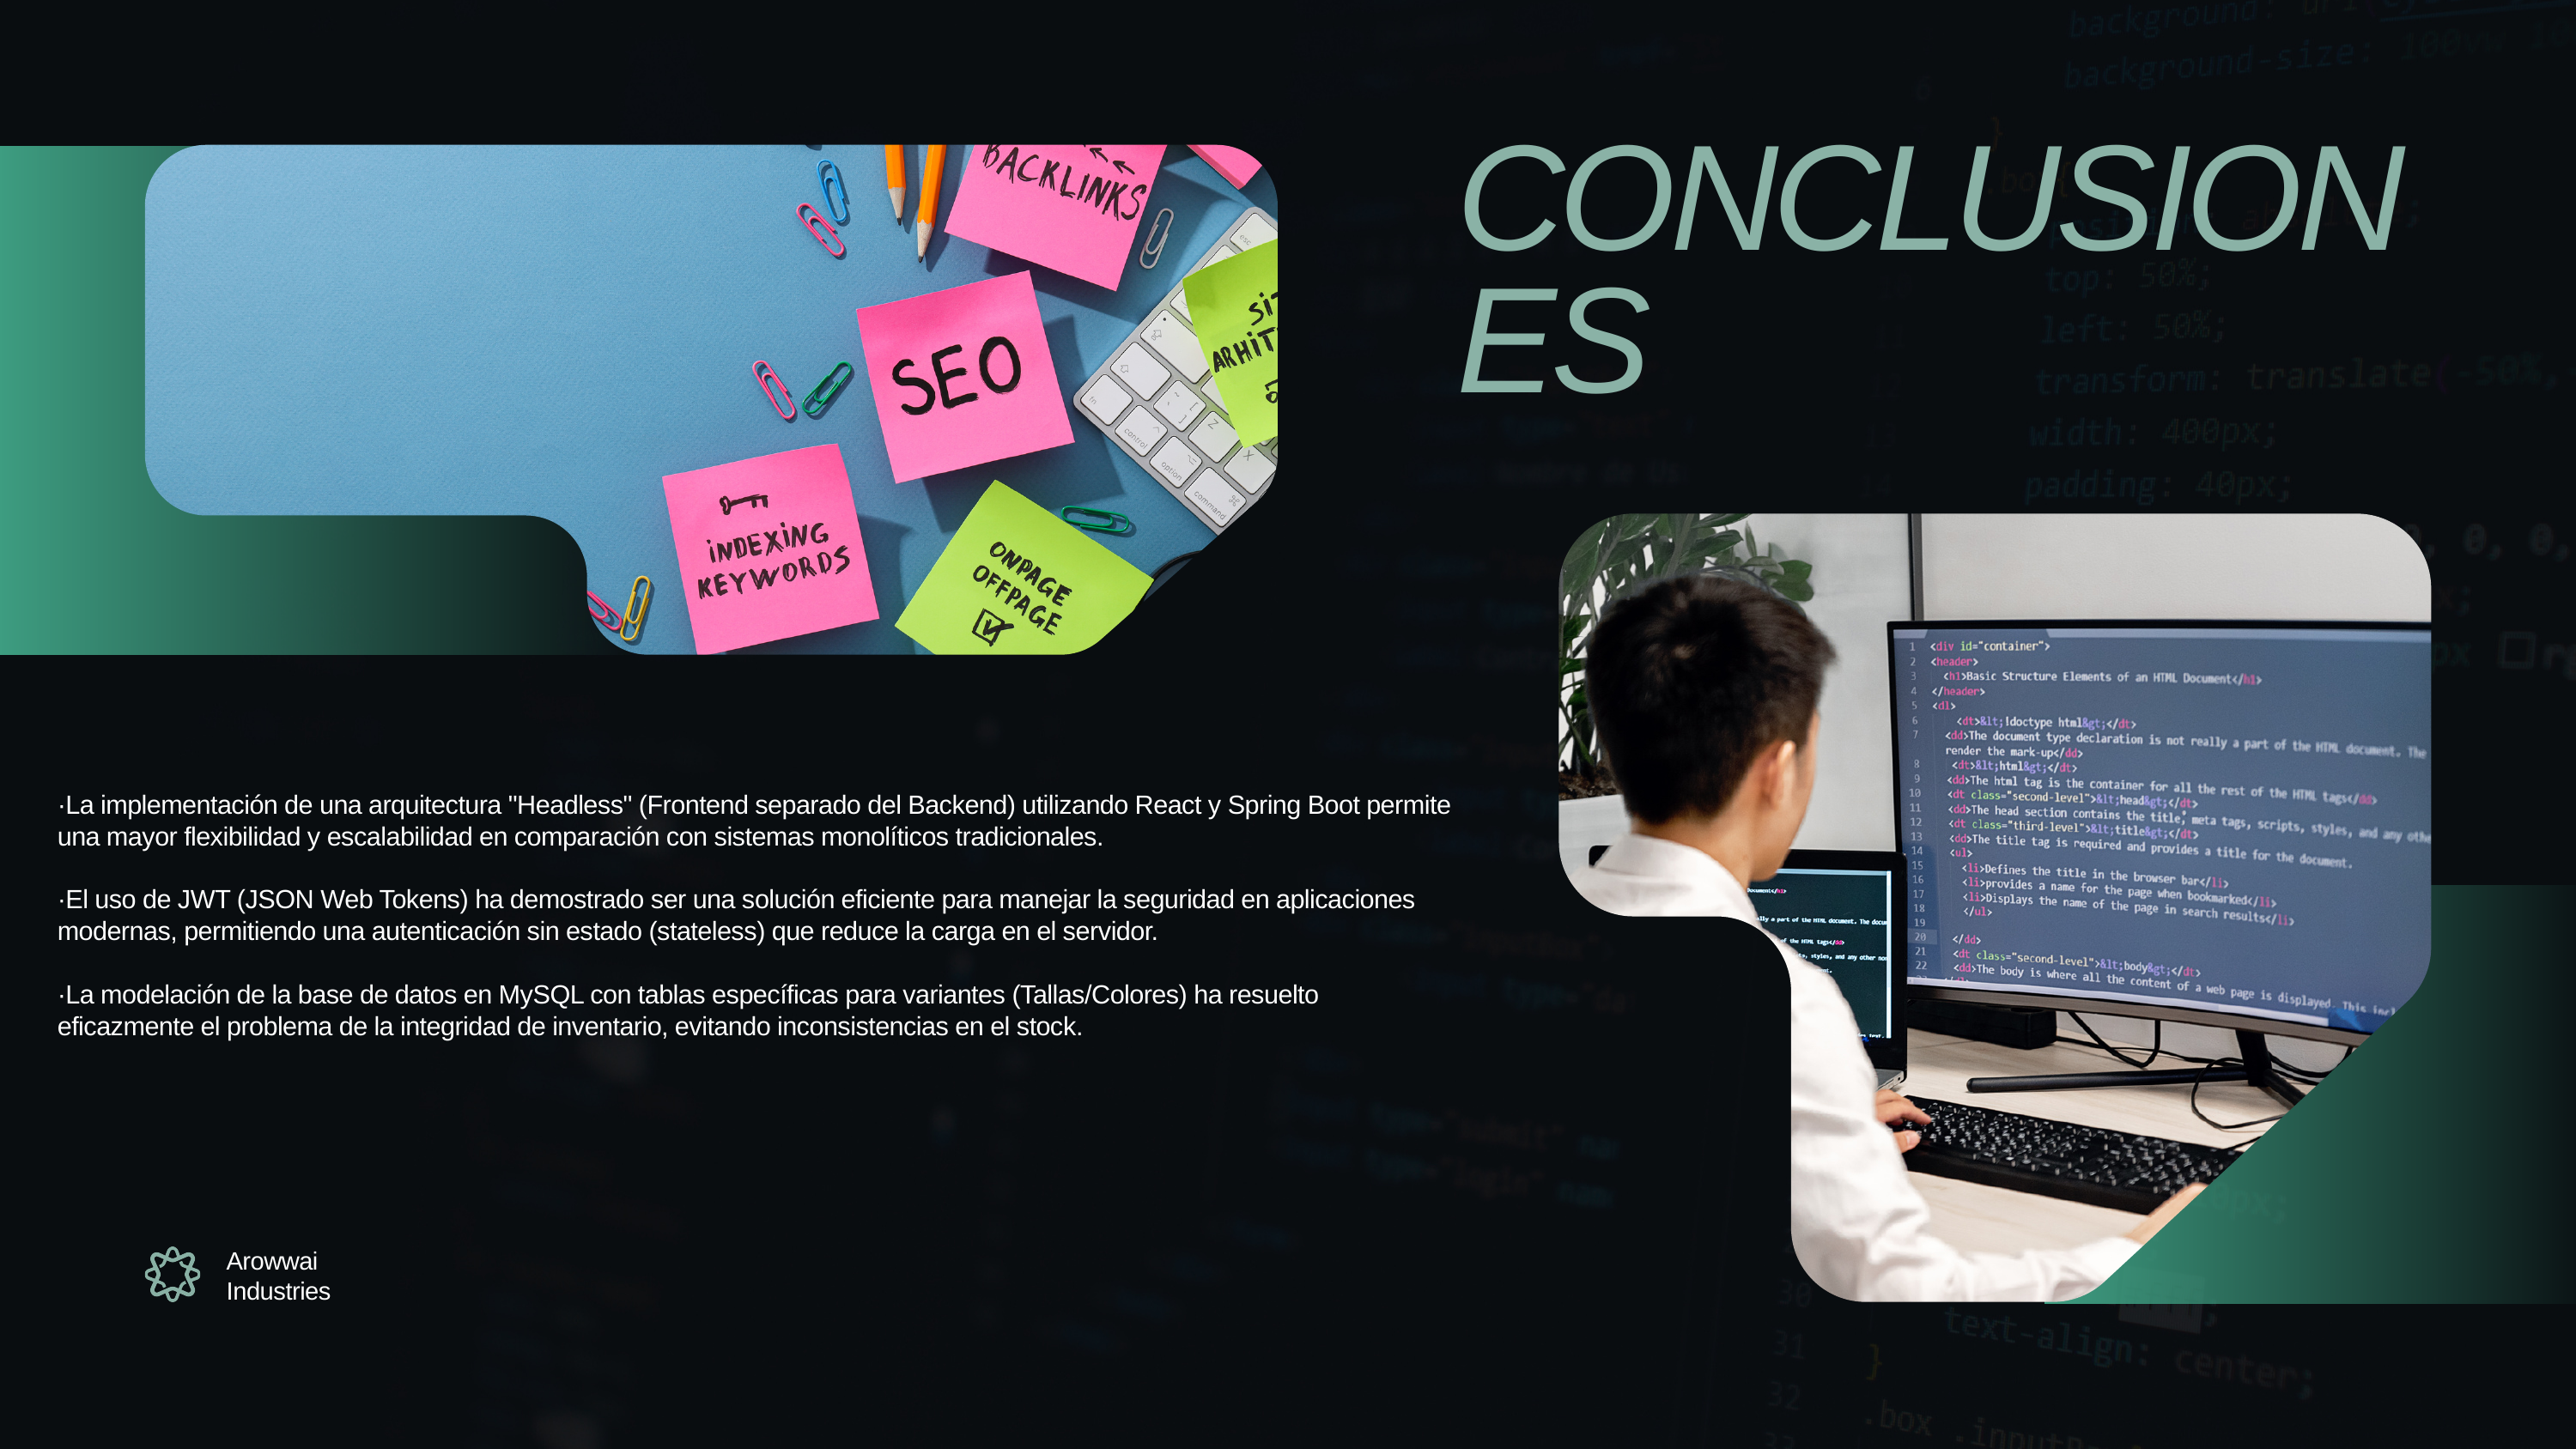

CONCLUSIONES

·La implementación de una arquitectura "Headless" (Frontend separado del Backend) utilizando React y Spring Boot permite una mayor flexibilidad y escalabilidad en comparación con sistemas monolíticos tradicionales.

·El uso de JWT (JSON Web Tokens) ha demostrado ser una solución eficiente para manejar la seguridad en aplicaciones modernas, permitiendo una autenticación sin estado (stateless) que reduce la carga en el servidor.

·La modelación de la base de datos en MySQL con tablas específicas para variantes (Tallas/Colores) ha resuelto eficazmente el problema de la integridad de inventario, evitando inconsistencias en el stock.

Arowwai Industries